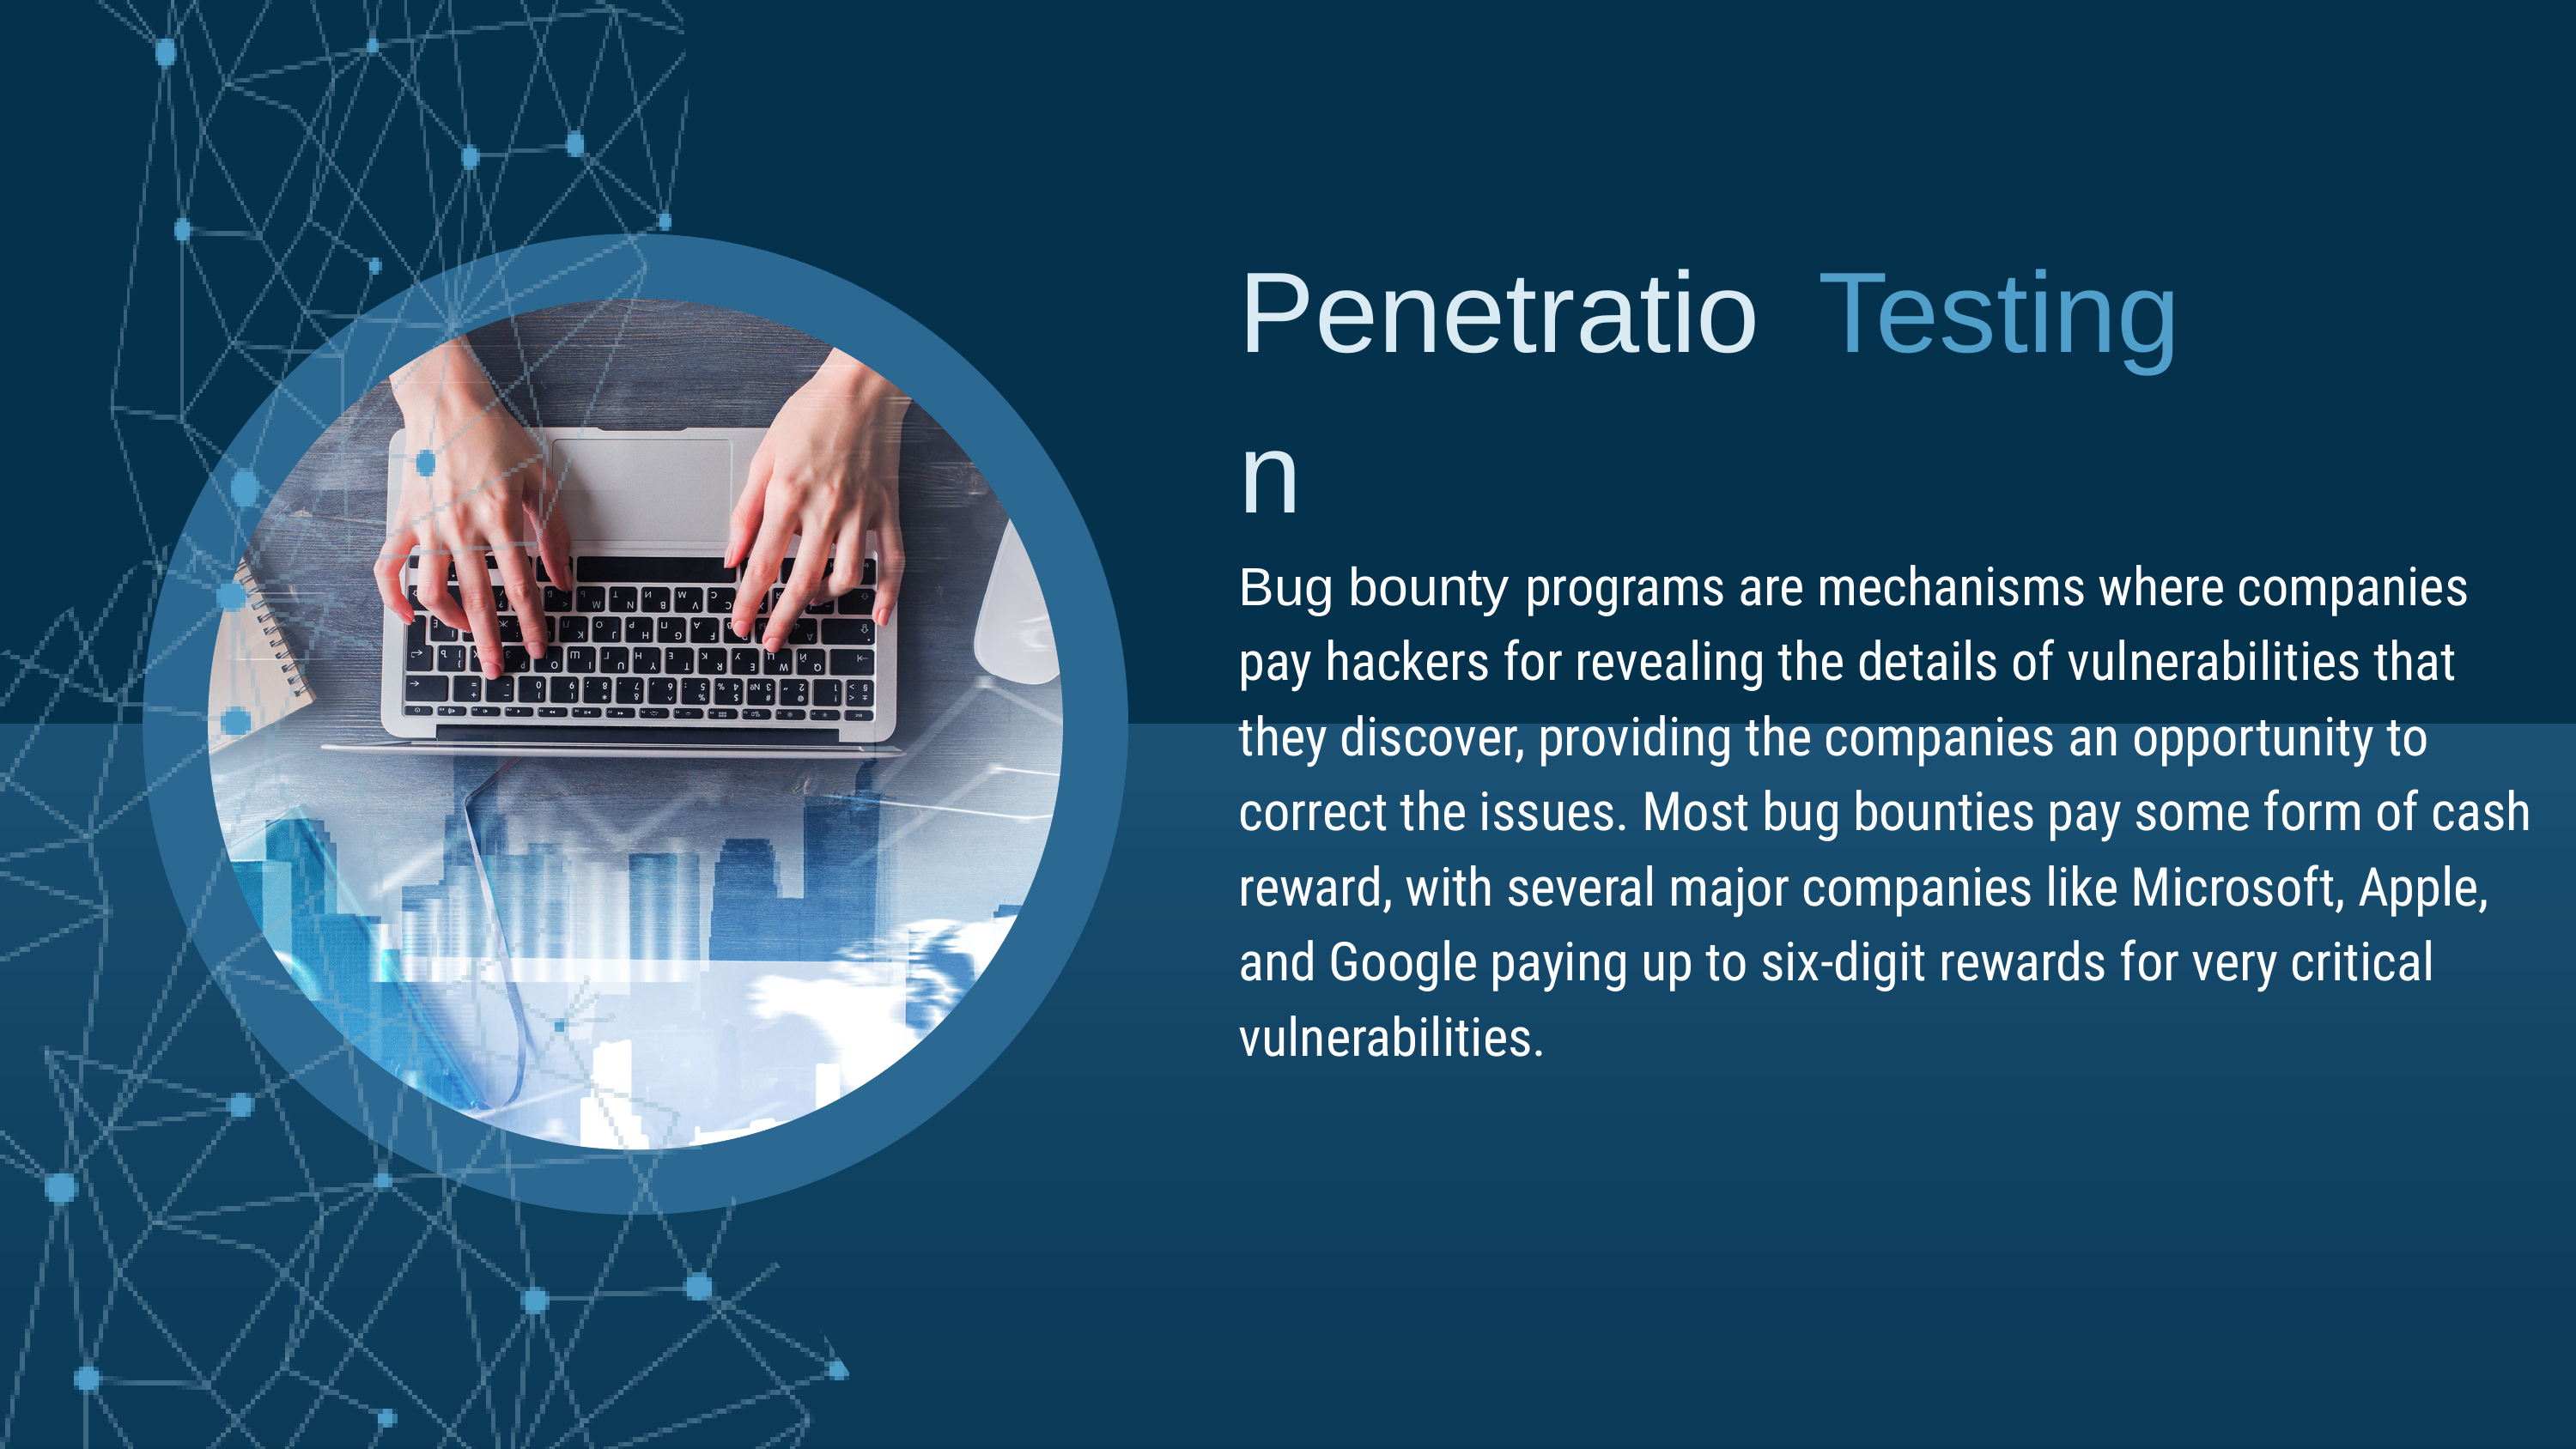

Penetration
Testing

Bug bounty programs are mechanisms where companies pay hackers for revealing the details of vulnerabilities that they discover, providing the companies an opportunity to correct the issues. Most bug bounties pay some form of cash reward, with several major companies like Microsoft, Apple, and Google paying up to six-digit rewards for very critical vulnerabilities.